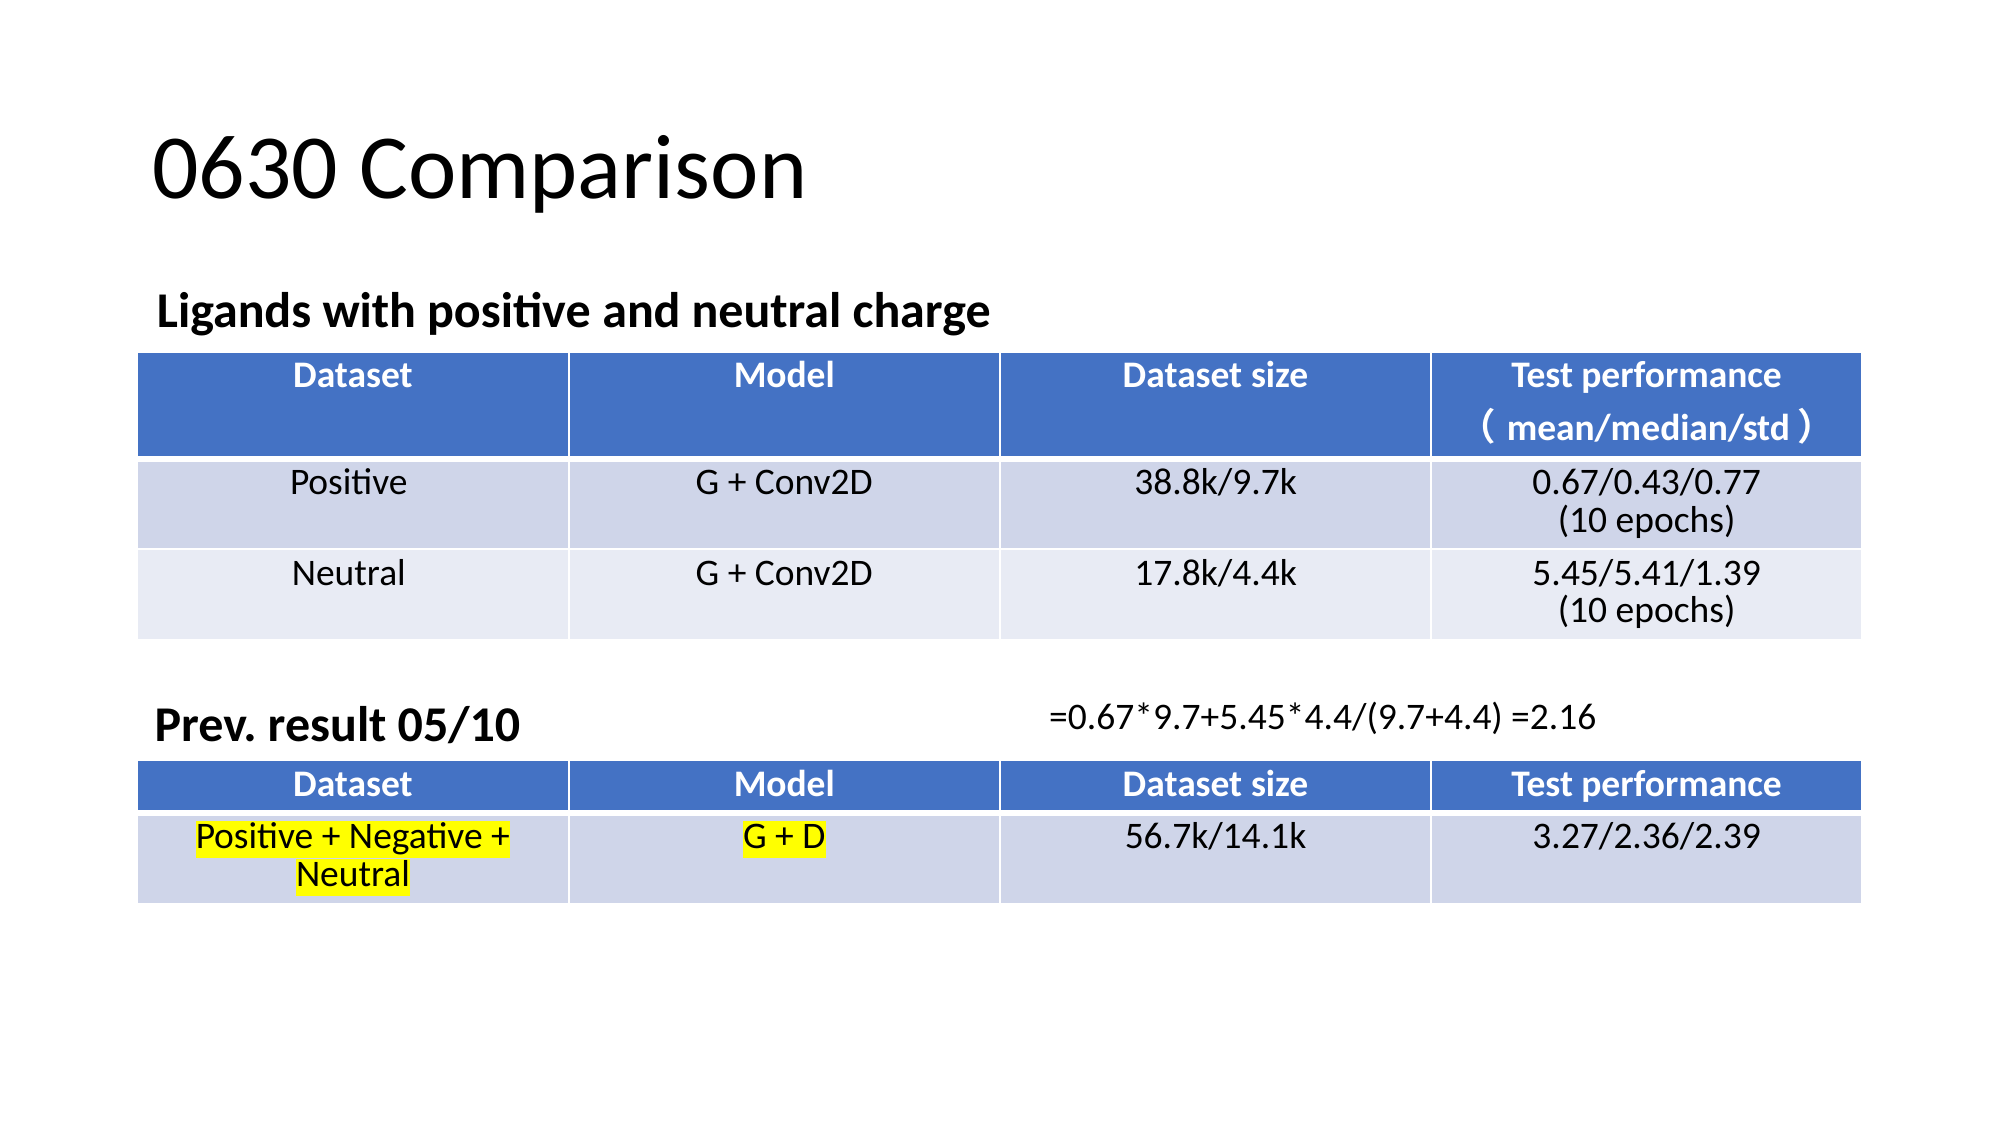

# 0630 Comparison
Ligands with positive and neutral charge
| Dataset | Model | Dataset size | Test performance （mean/median/std） |
| --- | --- | --- | --- |
| Positive | G + Conv2D | 38.8k/9.7k | 0.67/0.43/0.77 (10 epochs) |
| Neutral | G + Conv2D | 17.8k/4.4k | 5.45/5.41/1.39 (10 epochs) |
Prev. result 05/10
=0.67*9.7+5.45*4.4/(9.7+4.4) =2.16
| Dataset | Model | Dataset size | Test performance |
| --- | --- | --- | --- |
| Positive + Negative + Neutral | G + D | 56.7k/14.1k | 3.27/2.36/2.39 |